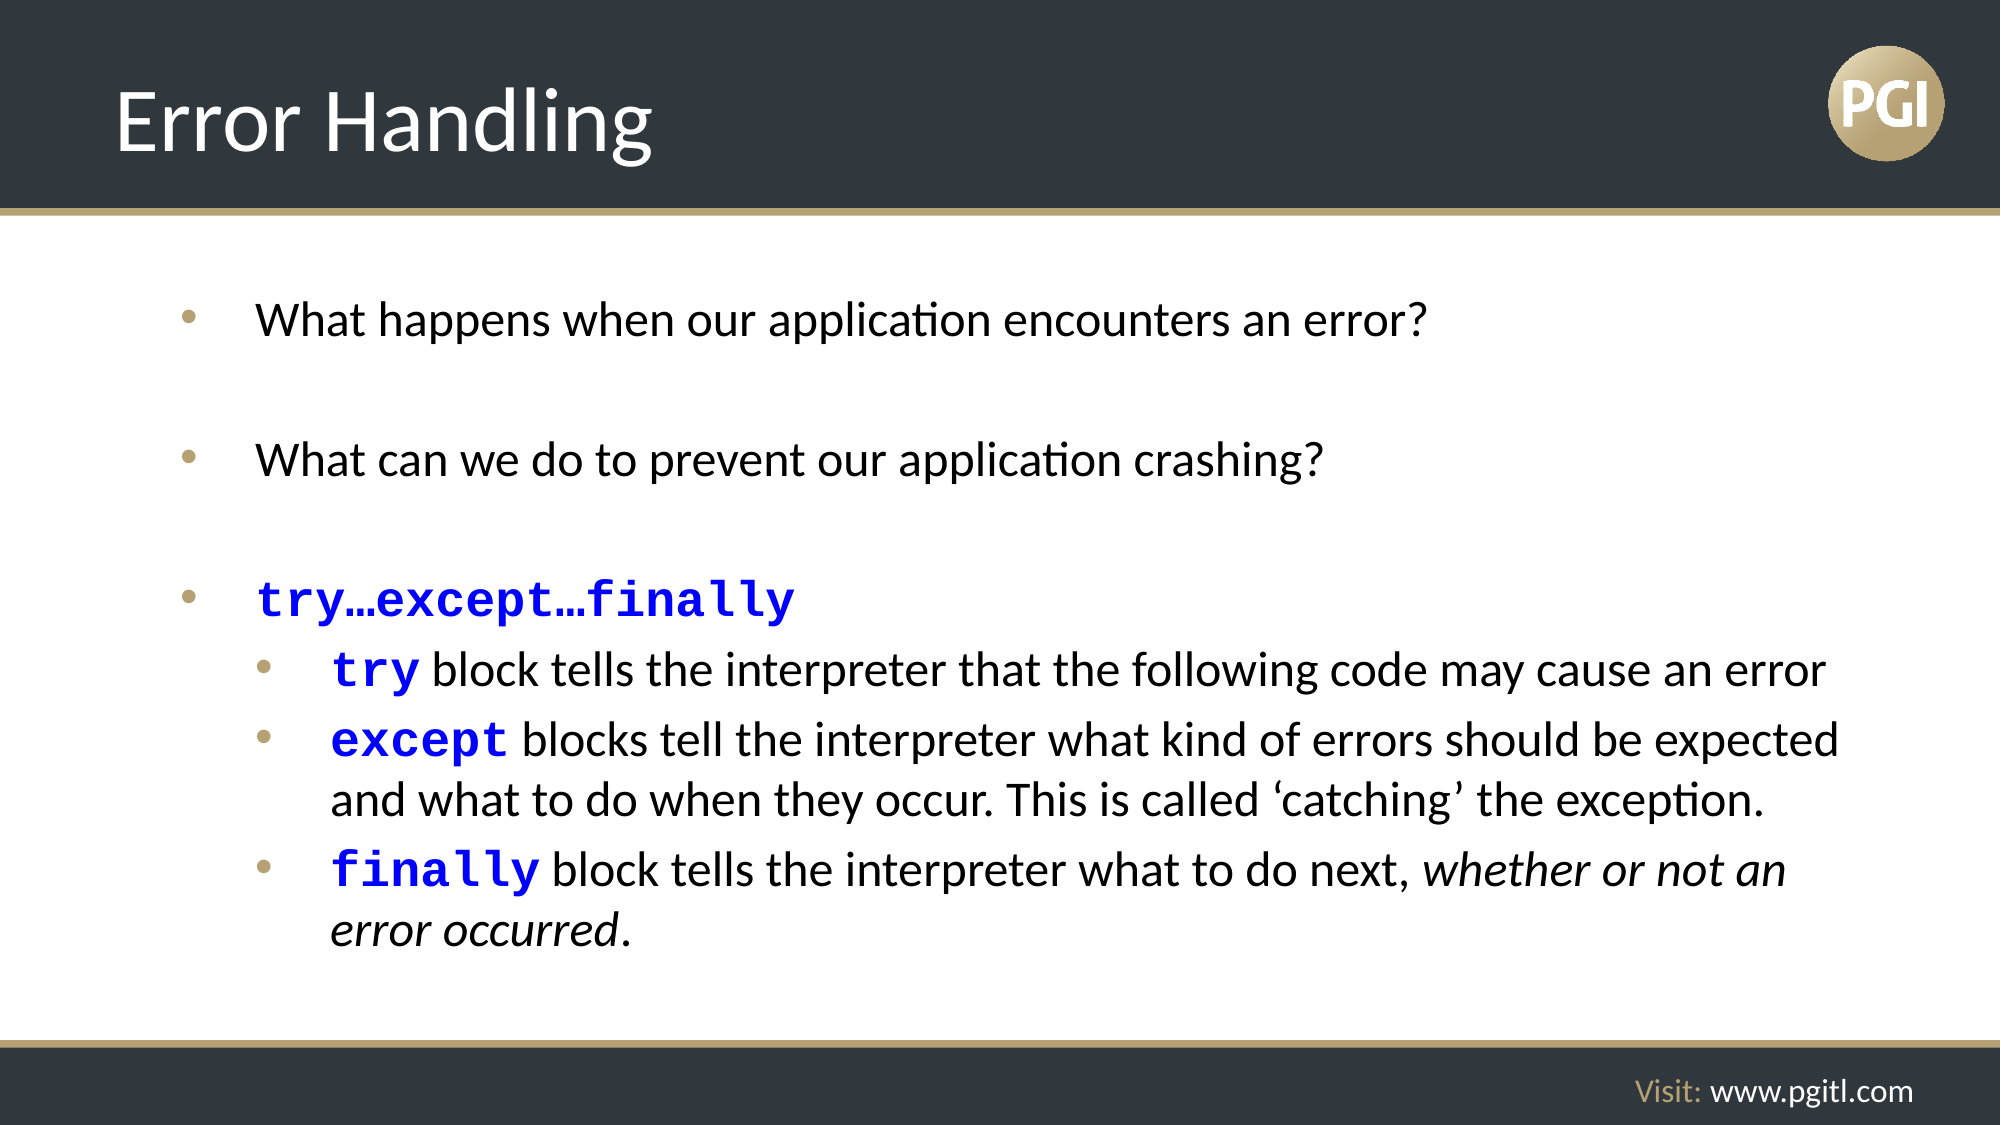

# Error Handling
What happens when our application encounters an error?

What can we do to prevent our application crashing?

try…except…finally
try block tells the interpreter that the following code may cause an error
except blocks tell the interpreter what kind of errors should be expected and what to do when they occur. This is called ‘catching’ the exception.
finally block tells the interpreter what to do next, whether or not an error occurred.